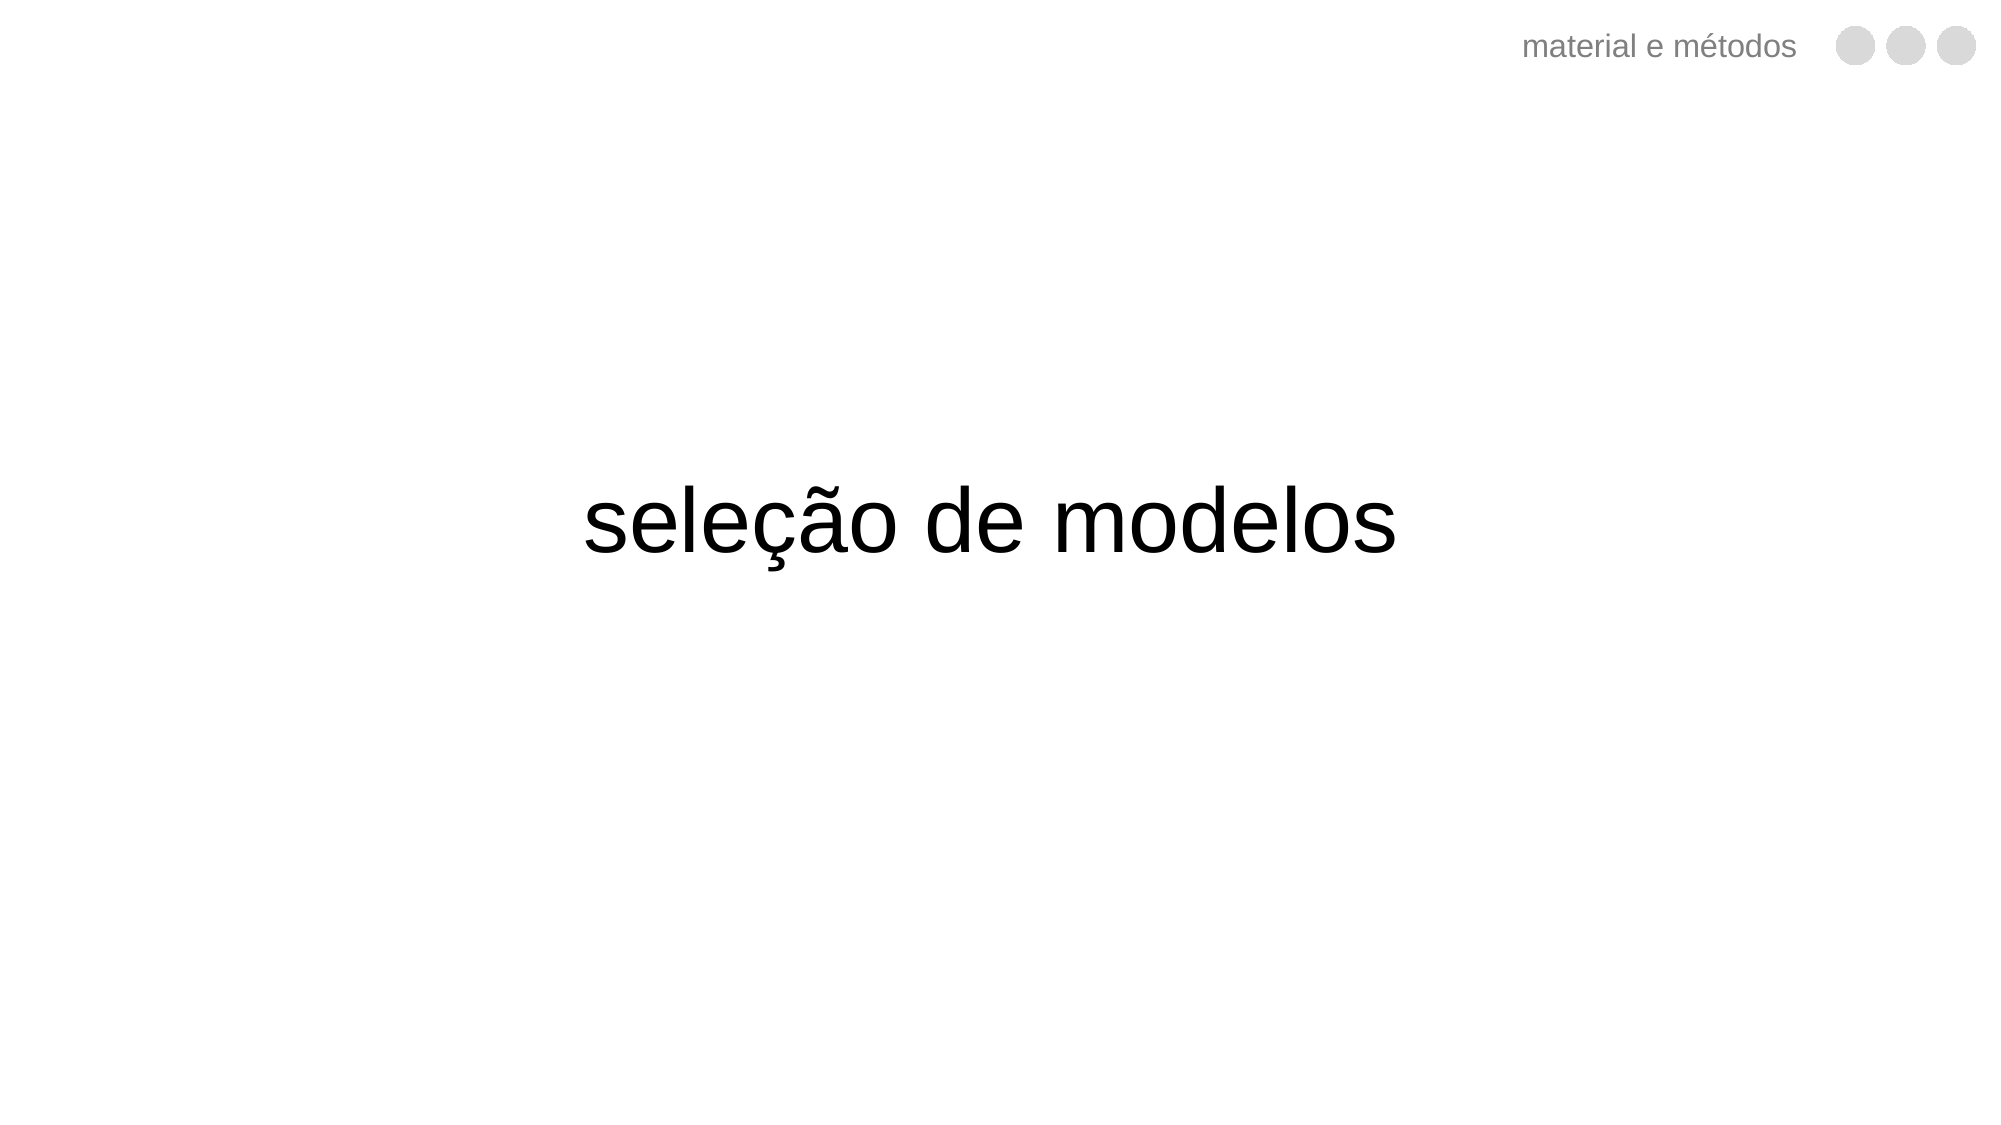

material e métodos

# seleção de modelos